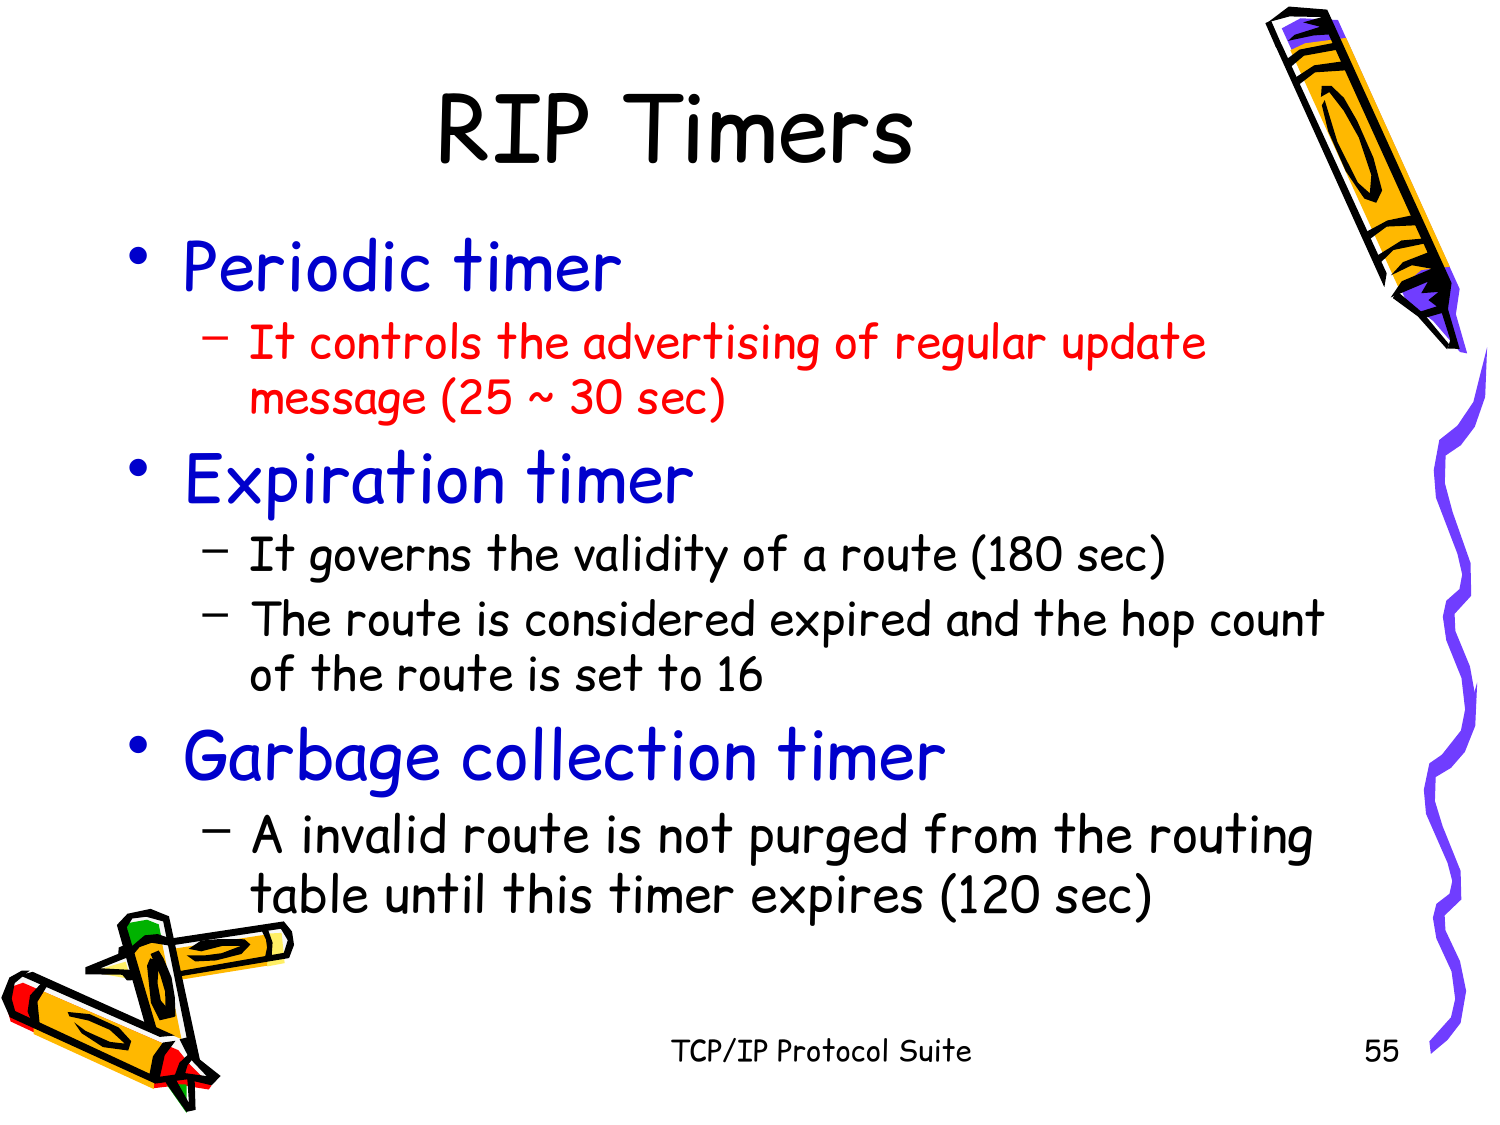

# RIP Timers
Periodic timer
It controls the advertising of regular update message (25 ~ 30 sec)
Expiration timer
It governs the validity of a route (180 sec)
The route is considered expired and the hop count of the route is set to 16
Garbage collection timer
A invalid route is not purged from the routing table until this timer expires (120 sec)
TCP/IP Protocol Suite
55